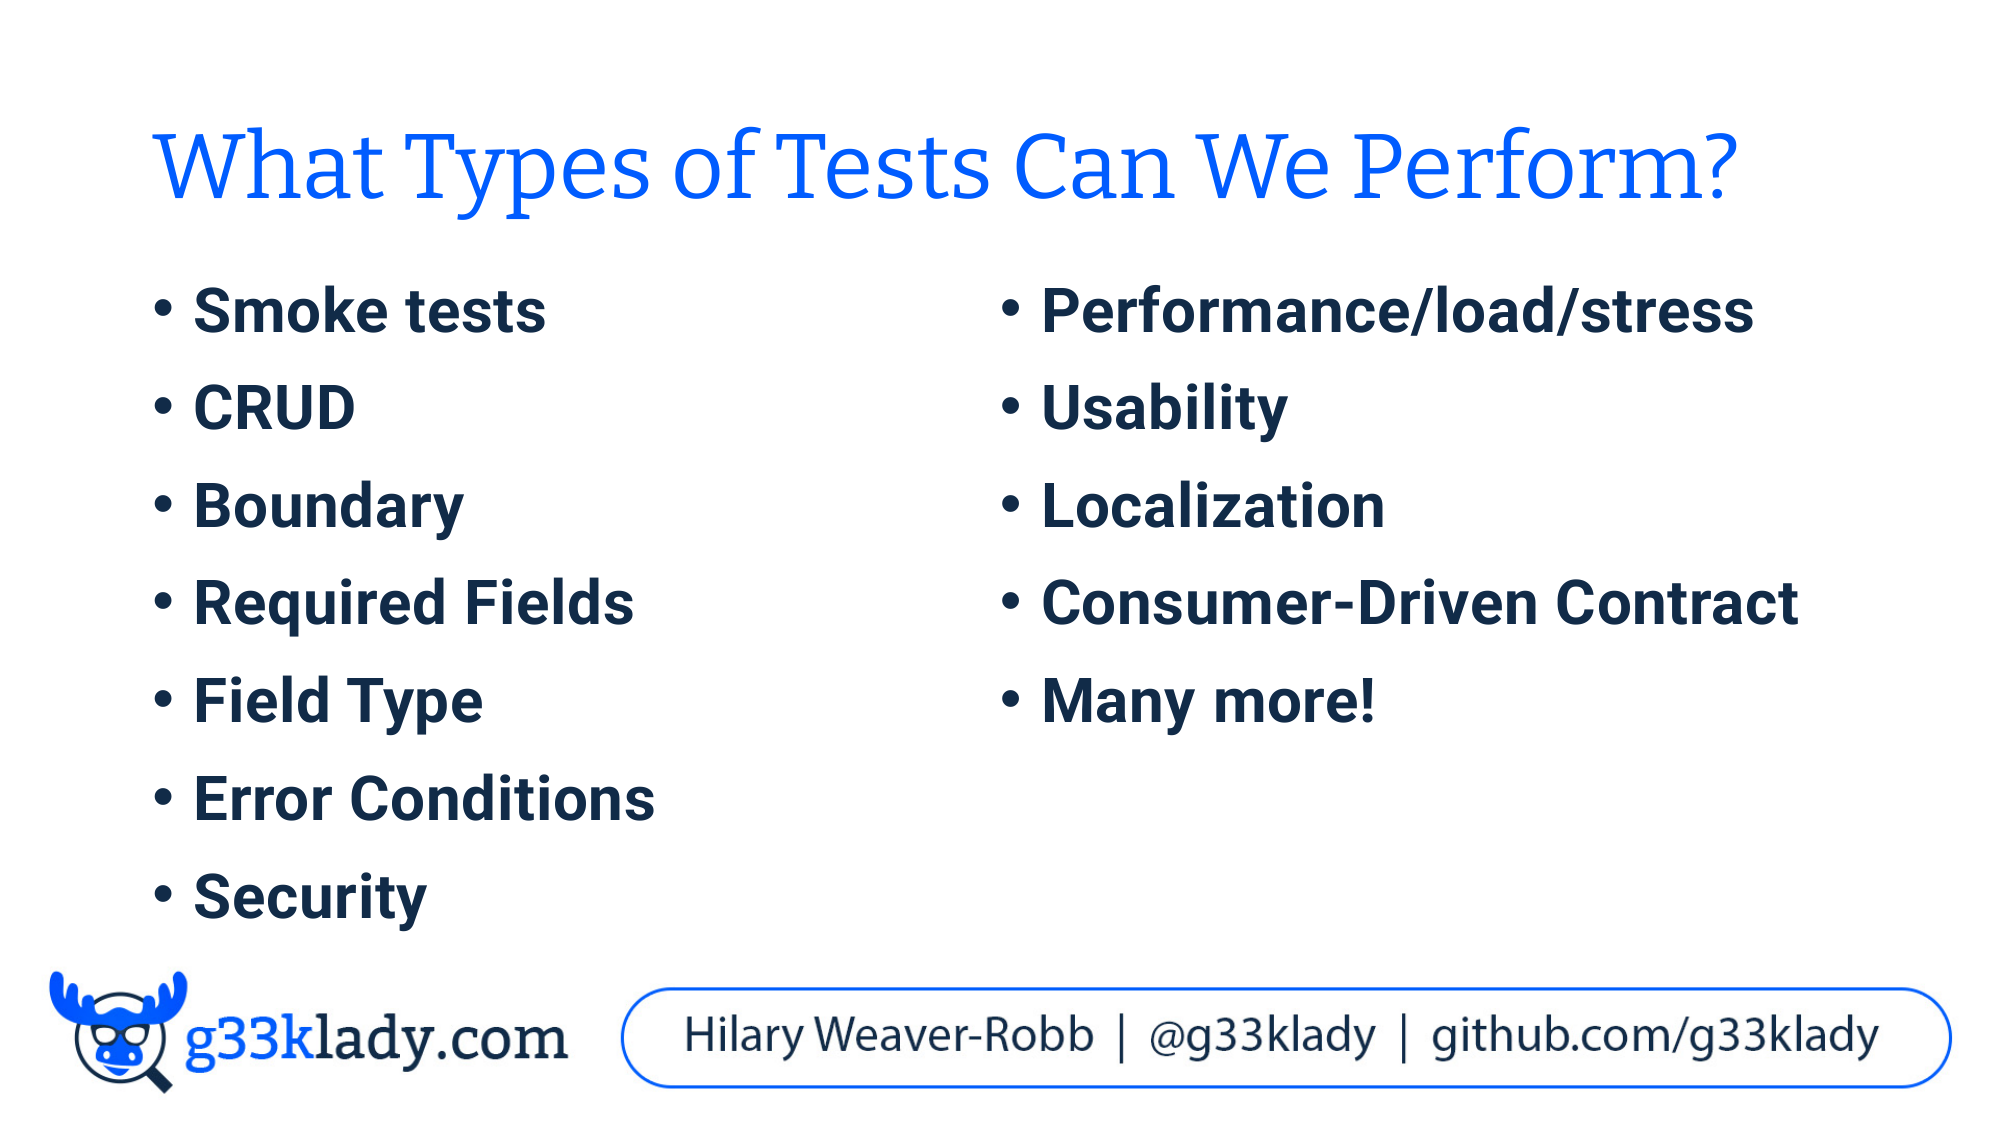

# What Types of Tests Can We Perform?
Smoke tests
CRUD
Boundary
Required Fields
Field Type
Error Conditions
Security
Performance/load/stress
Usability
Localization
Consumer-Driven Contract
Many more!